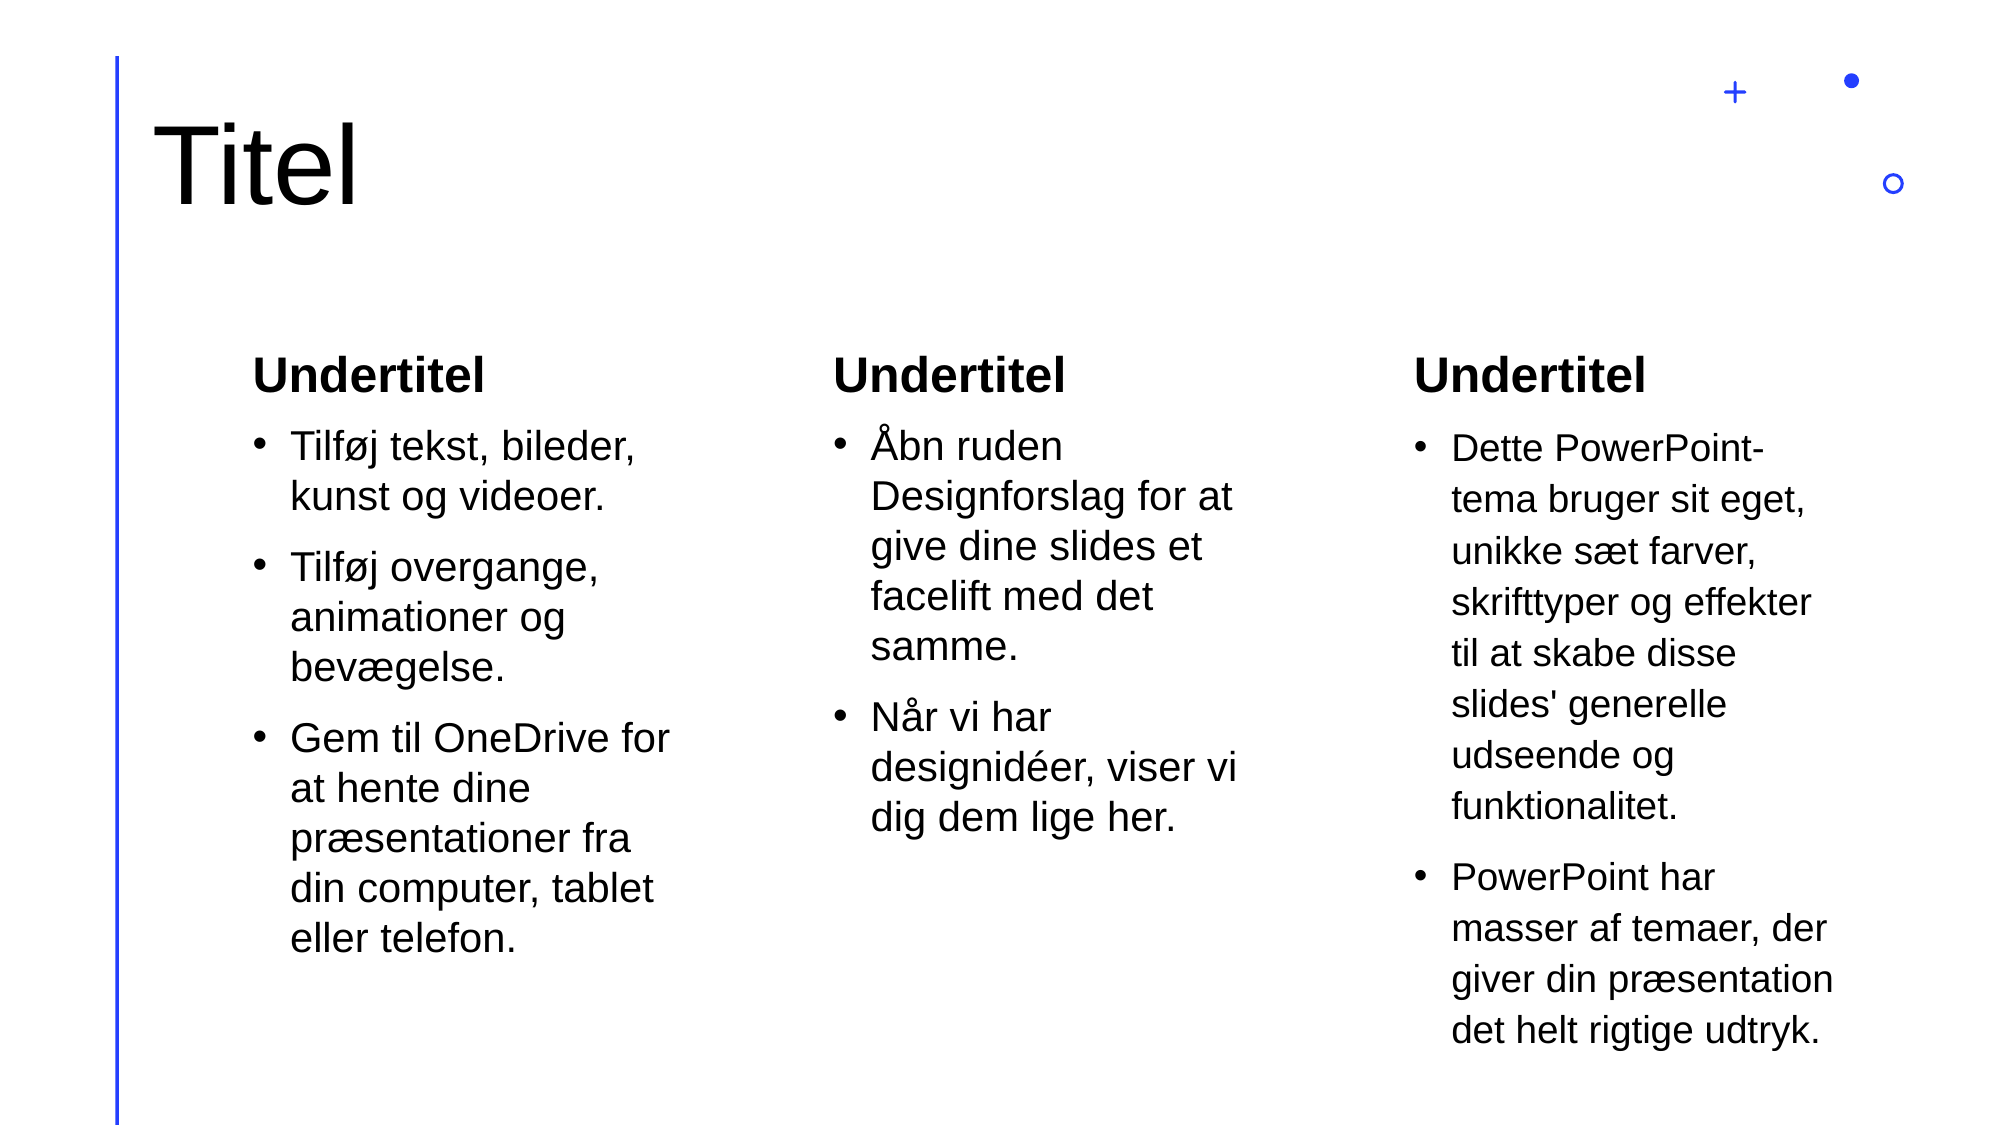

# Titel
Undertitel
Undertitel
Undertitel
Tilføj tekst, bileder, kunst og videoer.
Tilføj overgange, animationer og bevægelse.
Gem til OneDrive for at hente dine præsentationer fra din computer, tablet eller telefon.
Åbn ruden Designforslag for at give dine slides et facelift med det samme.
Når vi har designidéer, viser vi dig dem lige her.
Dette PowerPoint-tema bruger sit eget, unikke sæt farver, skrifttyper og effekter til at skabe disse slides' generelle udseende og funktionalitet.
PowerPoint har masser af temaer, der giver din præsentation det helt rigtige udtryk.